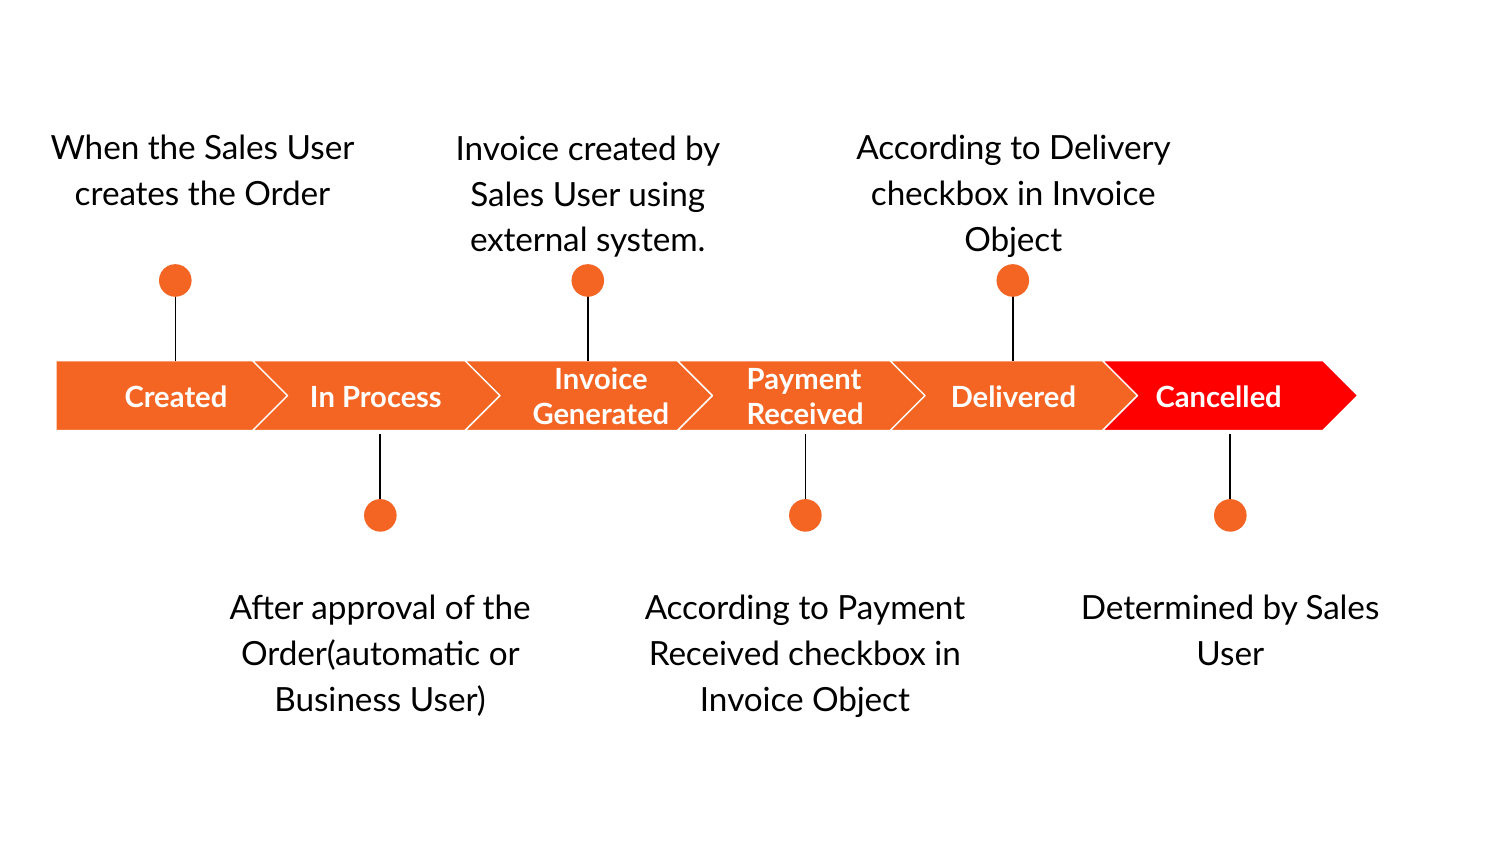

When the Sales User creates the Order
According to Delivery checkbox in Invoice Object
Invoice created by Sales User using external system.

Created
In Process
Invoice Generated
Payment Received
Delivered
Cancelled

After approval of the Order(automatic or Business User)
According to Payment Received checkbox in Invoice Object
Determined by Sales User